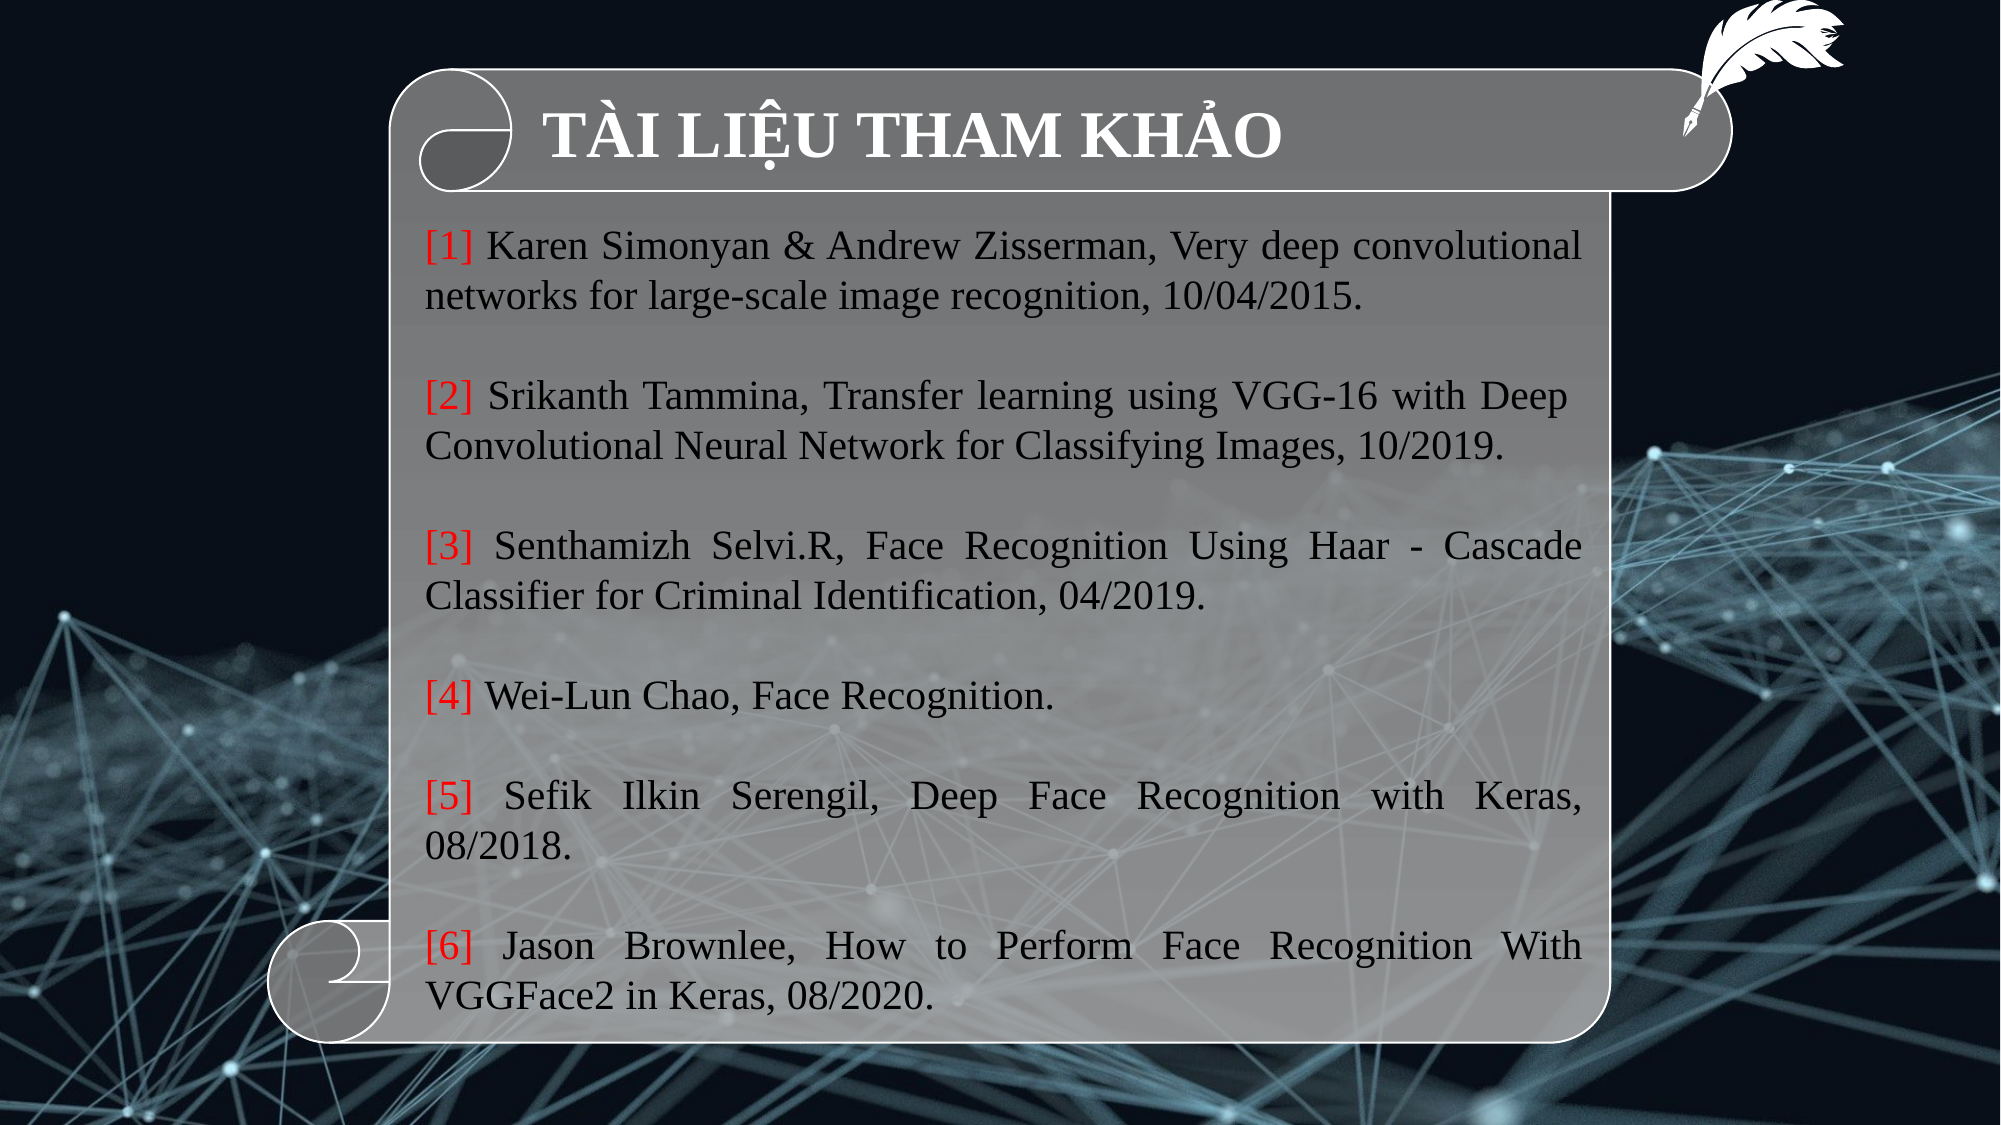

TÀI LIỆU THAM KHẢO
[1] Karen Simonyan & Andrew Zisserman, Very deep convolutional networks for large-scale image recognition, 10/04/2015.

[2] Srikanth Tammina, Transfer learning using VGG-16 with Deep  Convolutional Neural Network for Classifying Images, 10/2019.

[3] Senthamizh Selvi.R, Face Recognition Using Haar - Cascade Classifier for Criminal Identification, 04/2019.

[4] Wei-Lun Chao, Face Recognition.

[5] Sefik Ilkin Serengil, Deep Face Recognition with Keras, 08/2018.

[6] Jason Brownlee, How to Perform Face Recognition With VGGFace2 in Keras, 08/2020.
22